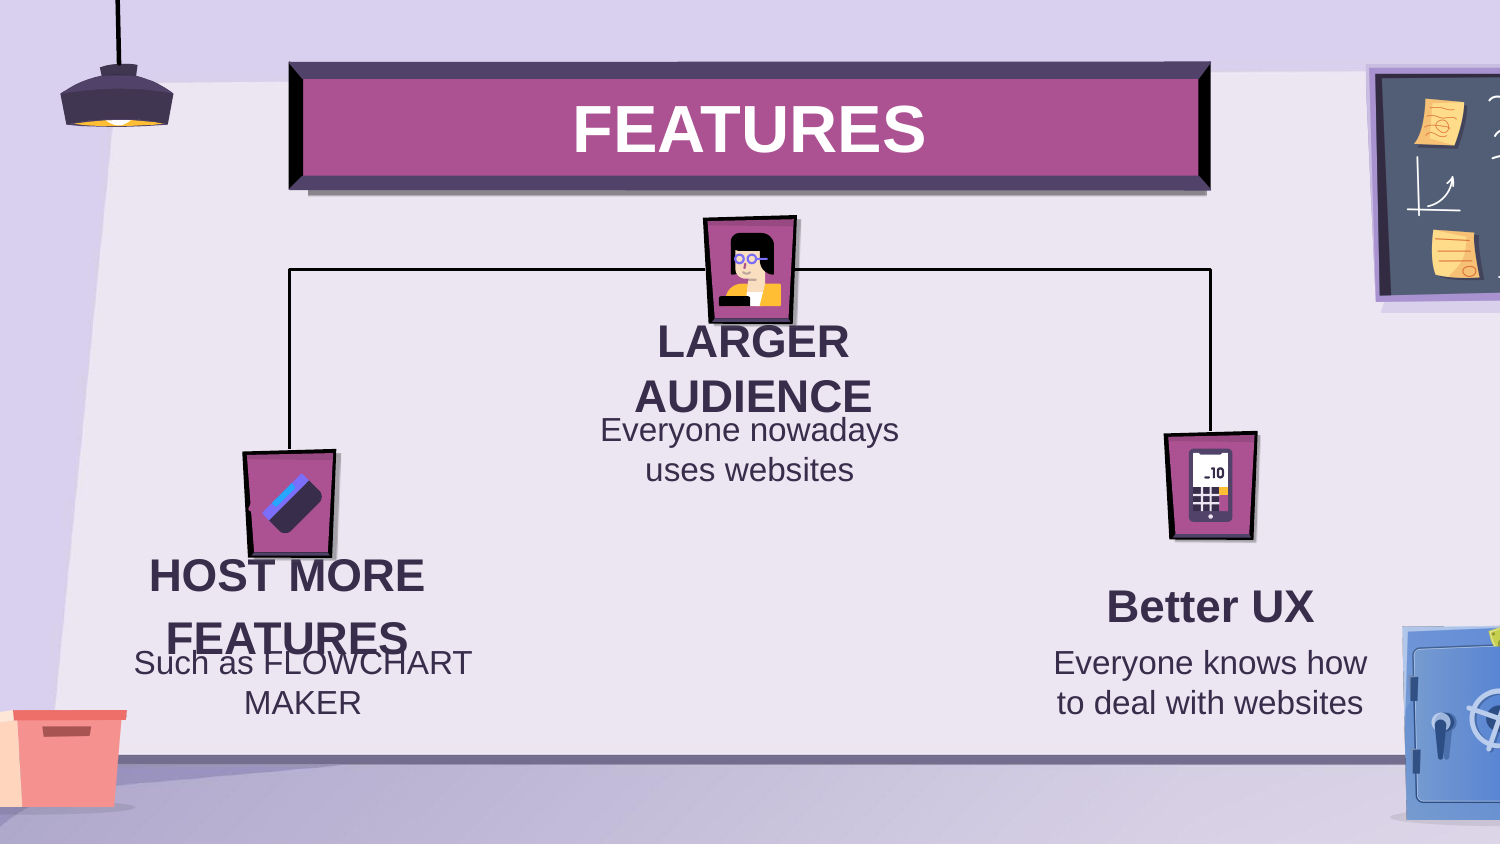

FEATURES

LARGER AUDIENCE
Everyone nowadays uses websites

HOST MORE FEATURES
Better UX
Such as FLOWCHART MAKER
Everyone knows how to deal with websites